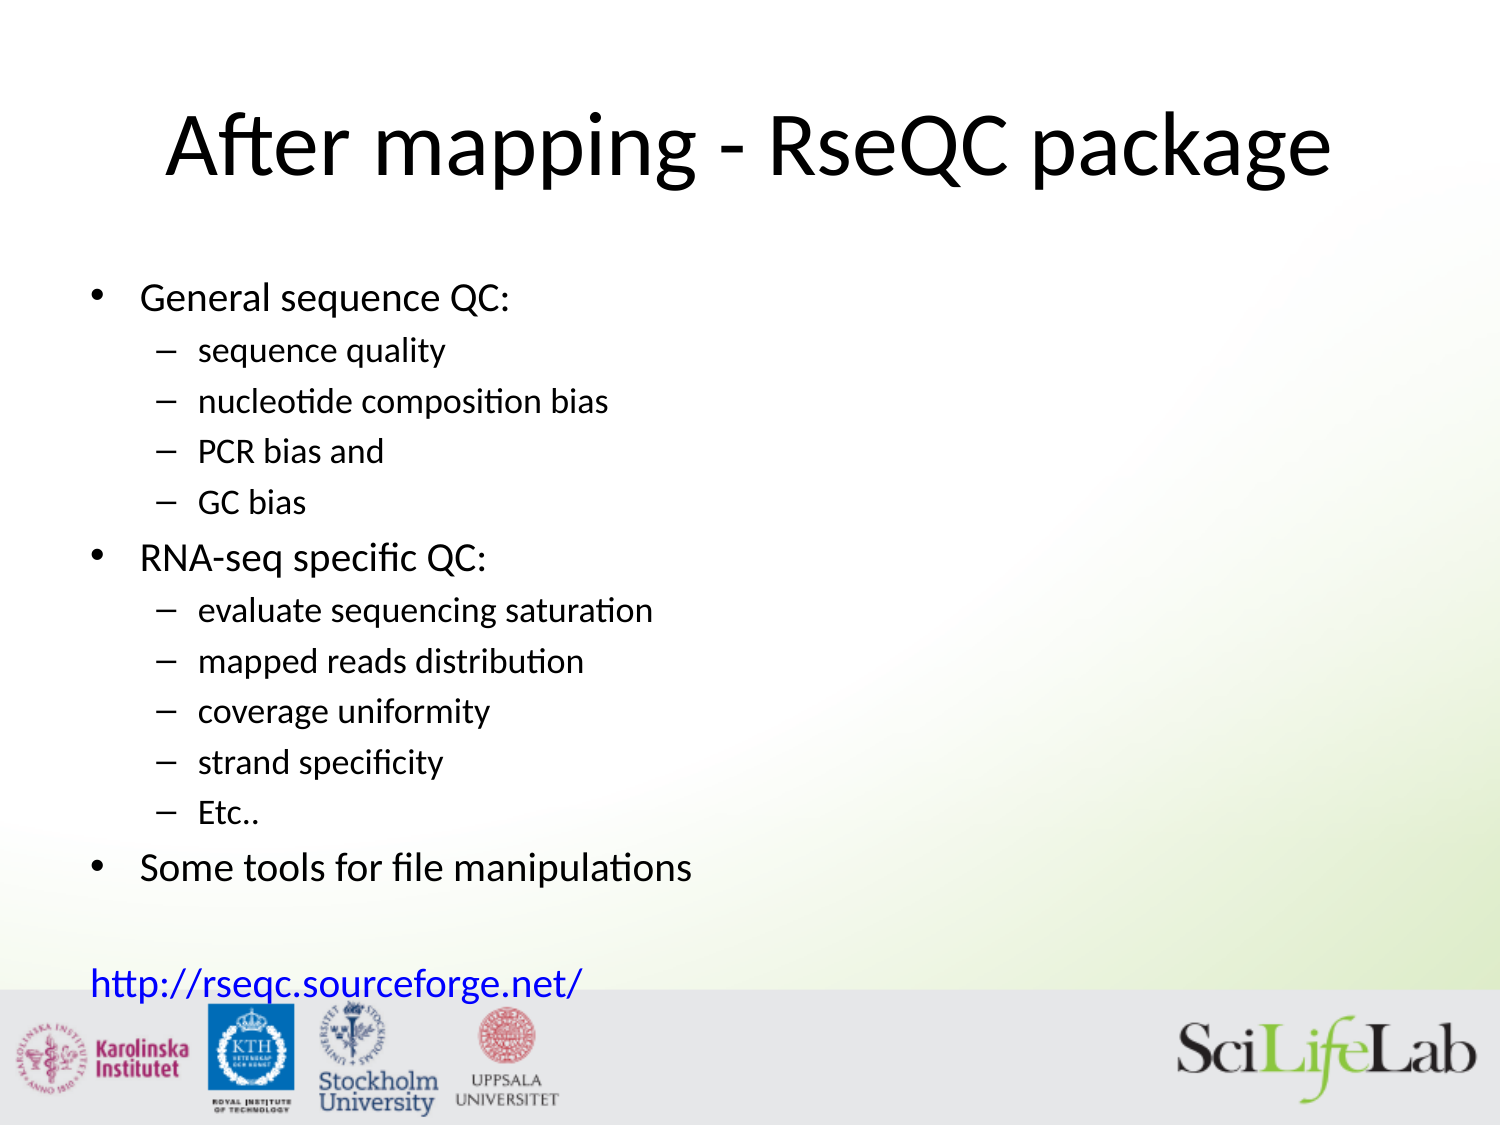

# After mapping - RseQC package
General sequence QC:
sequence quality
nucleotide composition bias
PCR bias and
GC bias
RNA-seq specific QC:
evaluate sequencing saturation
mapped reads distribution
coverage uniformity
strand specificity
Etc..
Some tools for file manipulations

http://rseqc.sourceforge.net/